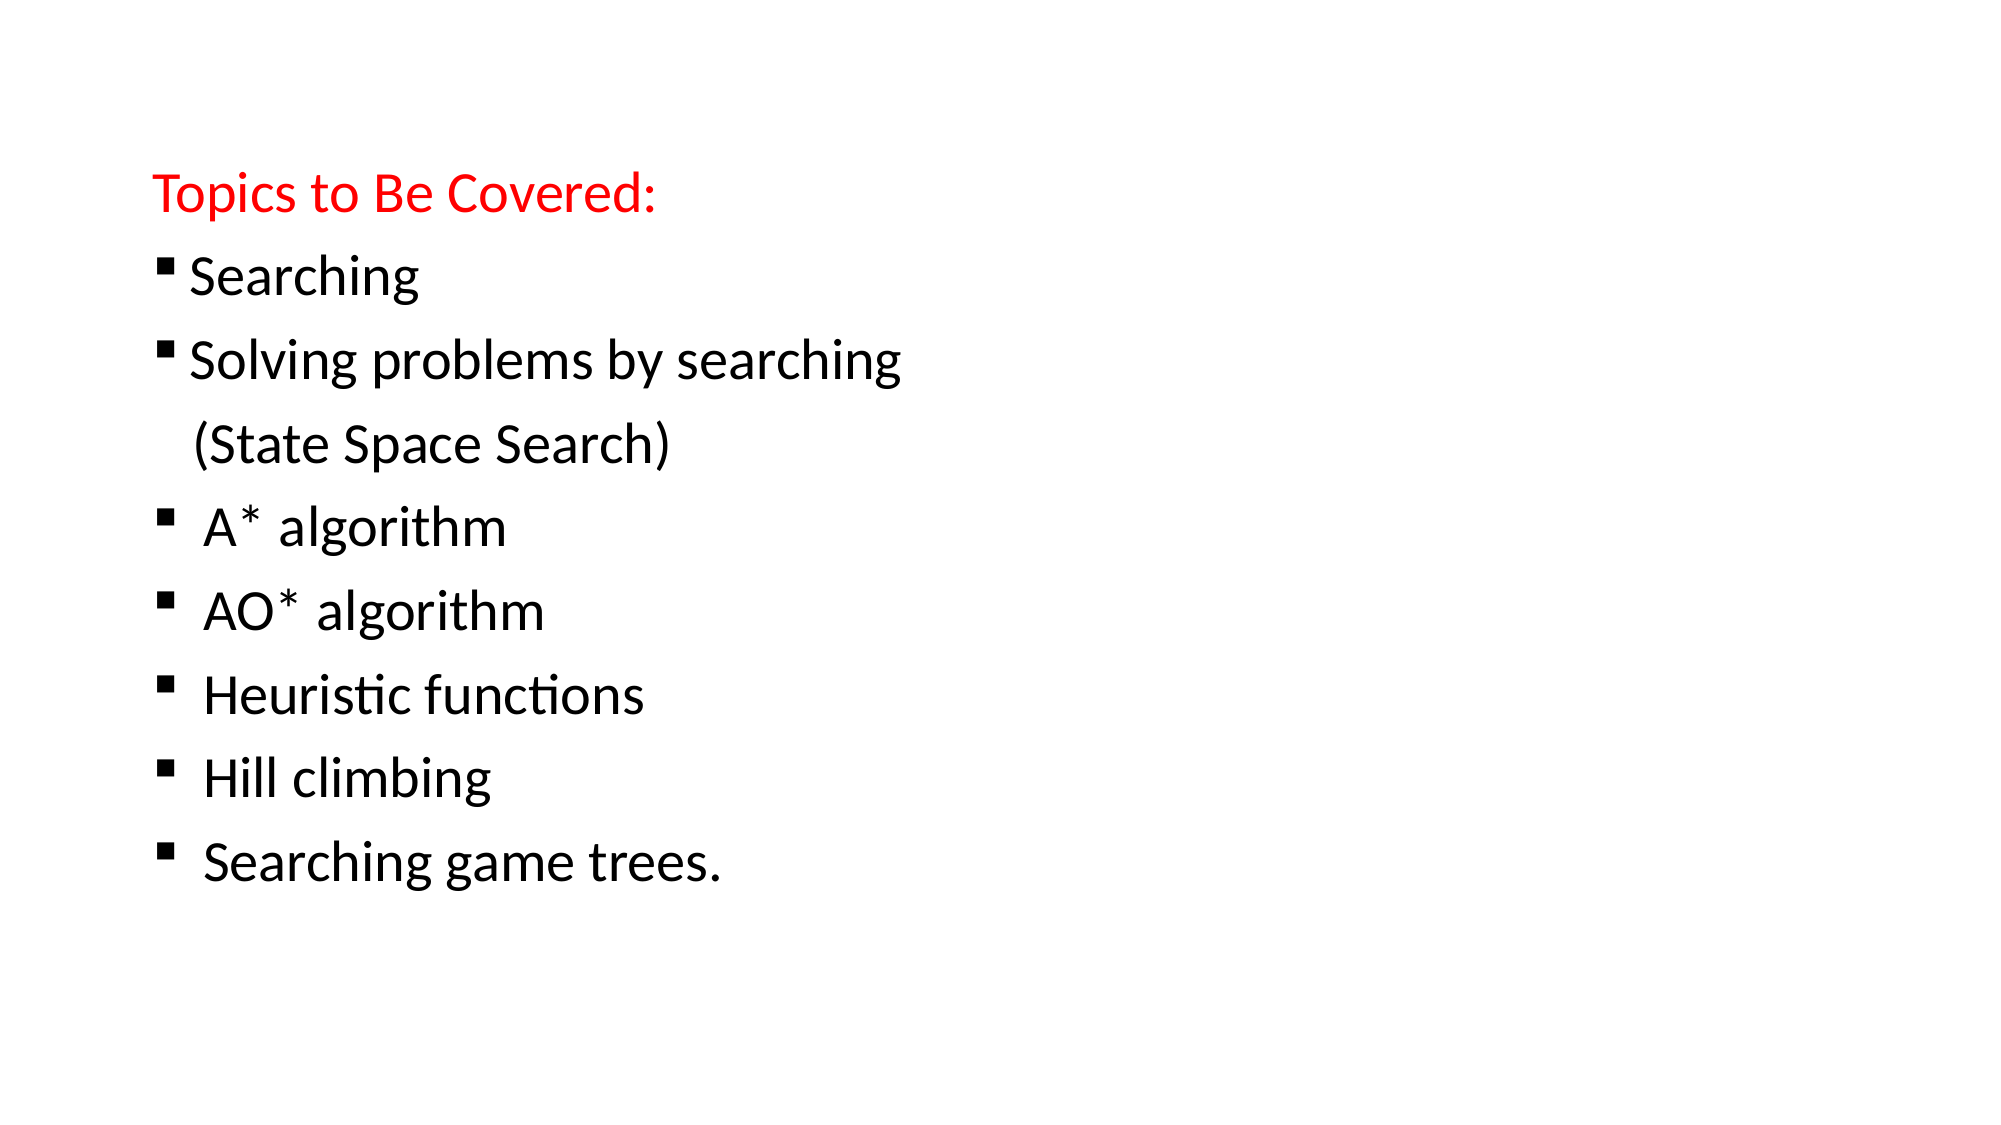

Topics to Be Covered:
Searching
Solving problems by searching
   (State Space Search)
 A* algorithm
 AO* algorithm
 Heuristic functions
 Hill climbing
 Searching game trees.